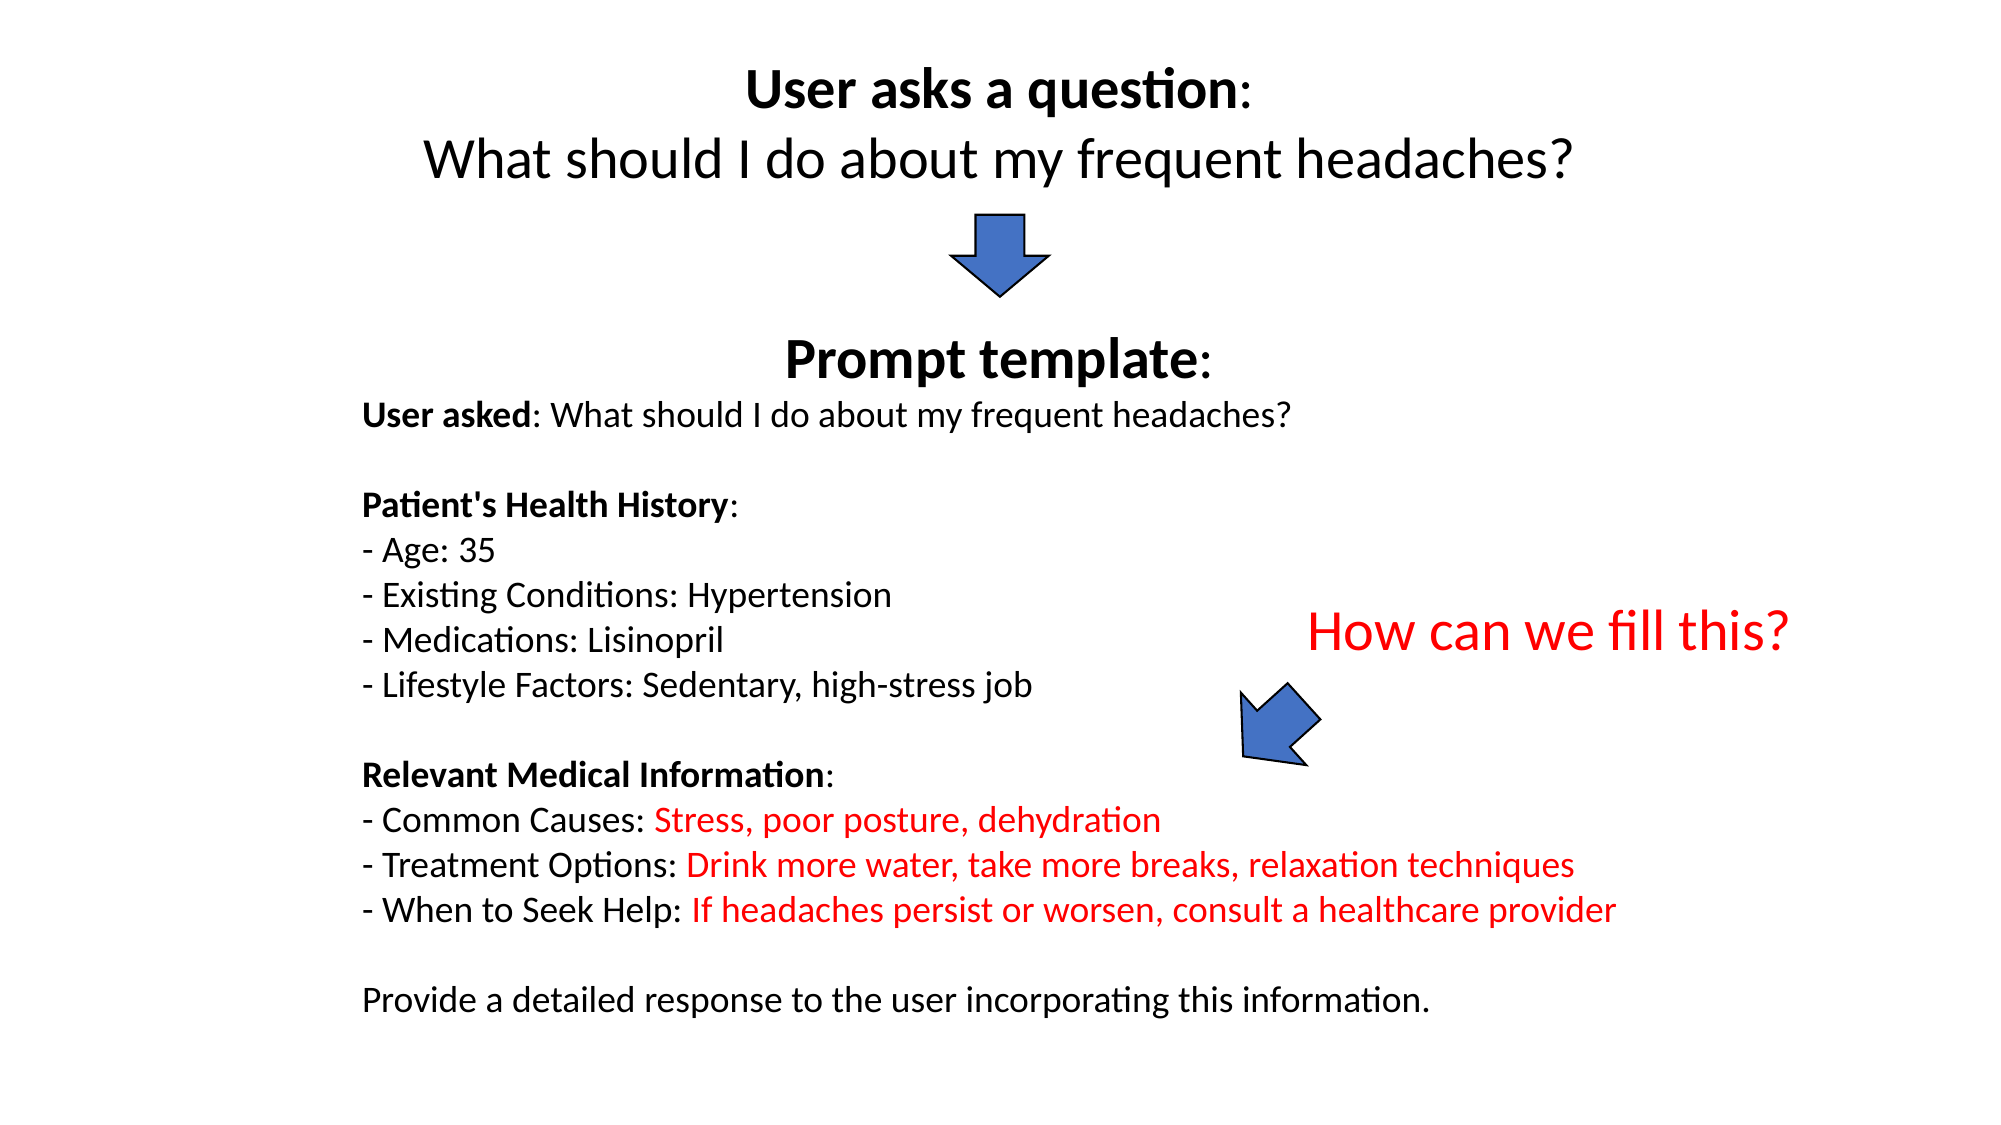

User asks a question:
What should I do about my frequent headaches?

Prompt template:
User asked: What should I do about my frequent headaches?

Patient's Health History:
- Age: 35
- Existing Conditions: Hypertension
- Medications: Lisinopril
- Lifestyle Factors: Sedentary, high-stress job

Relevant Medical Information:
- Common Causes: Stress, poor posture, dehydration
- Treatment Options: Drink more water, take more breaks, relaxation techniques
- When to Seek Help: If headaches persist or worsen, consult a healthcare provider

Provide a detailed response to the user incorporating this information.
How can we fill this?